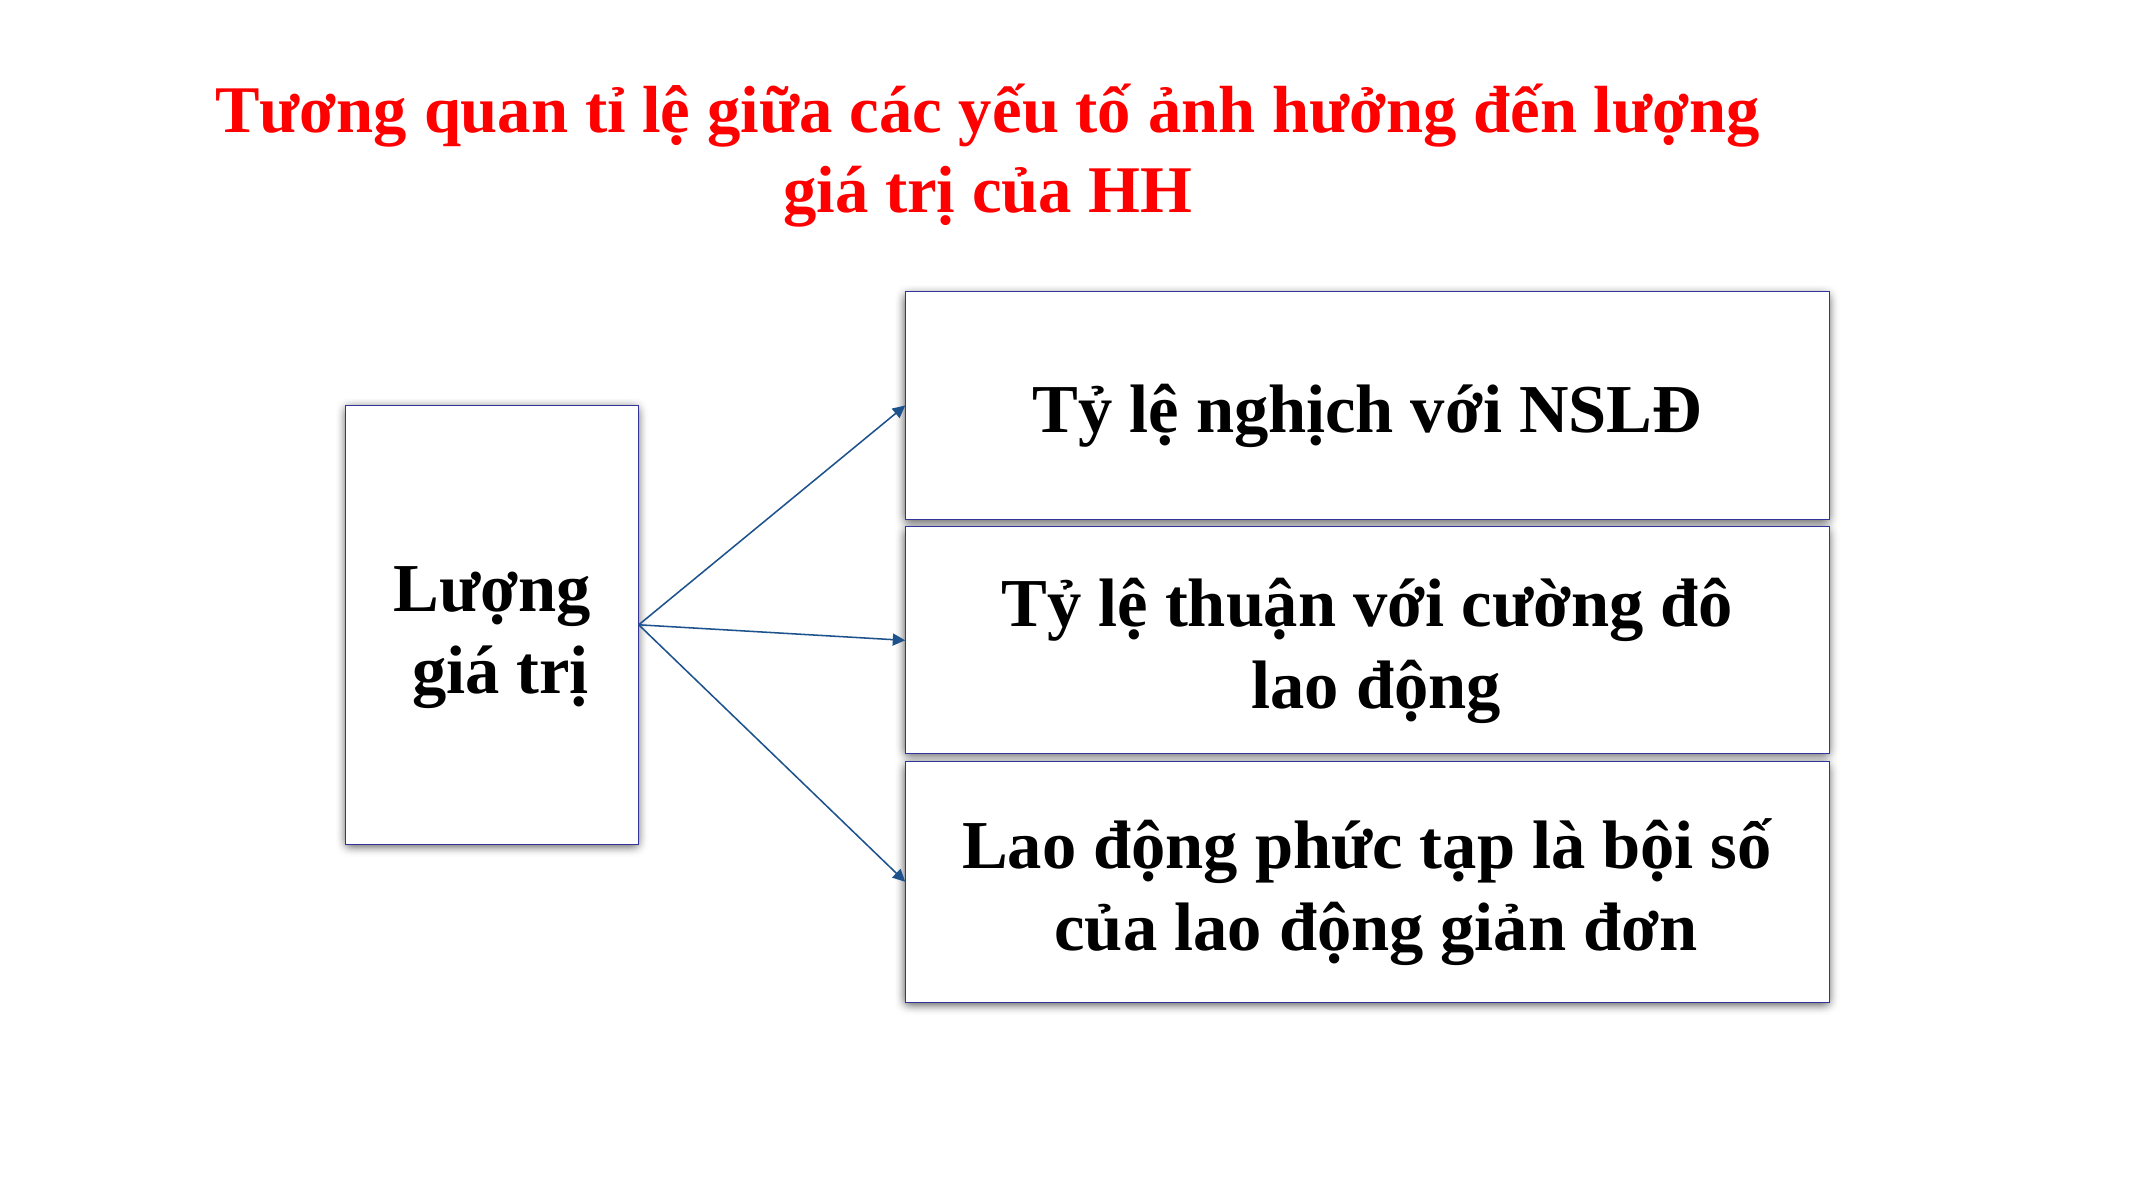

Tương quan tỉ lệ giữa các yếu tố ảnh hưởng đến lượng giá trị của HH
Tỷ lệ nghịch với NSLĐ
Lượng
 giá trị
Tỷ lệ thuận với cường đô
 lao động
Lao động phức tạp là bội số
 của lao động giản đơn